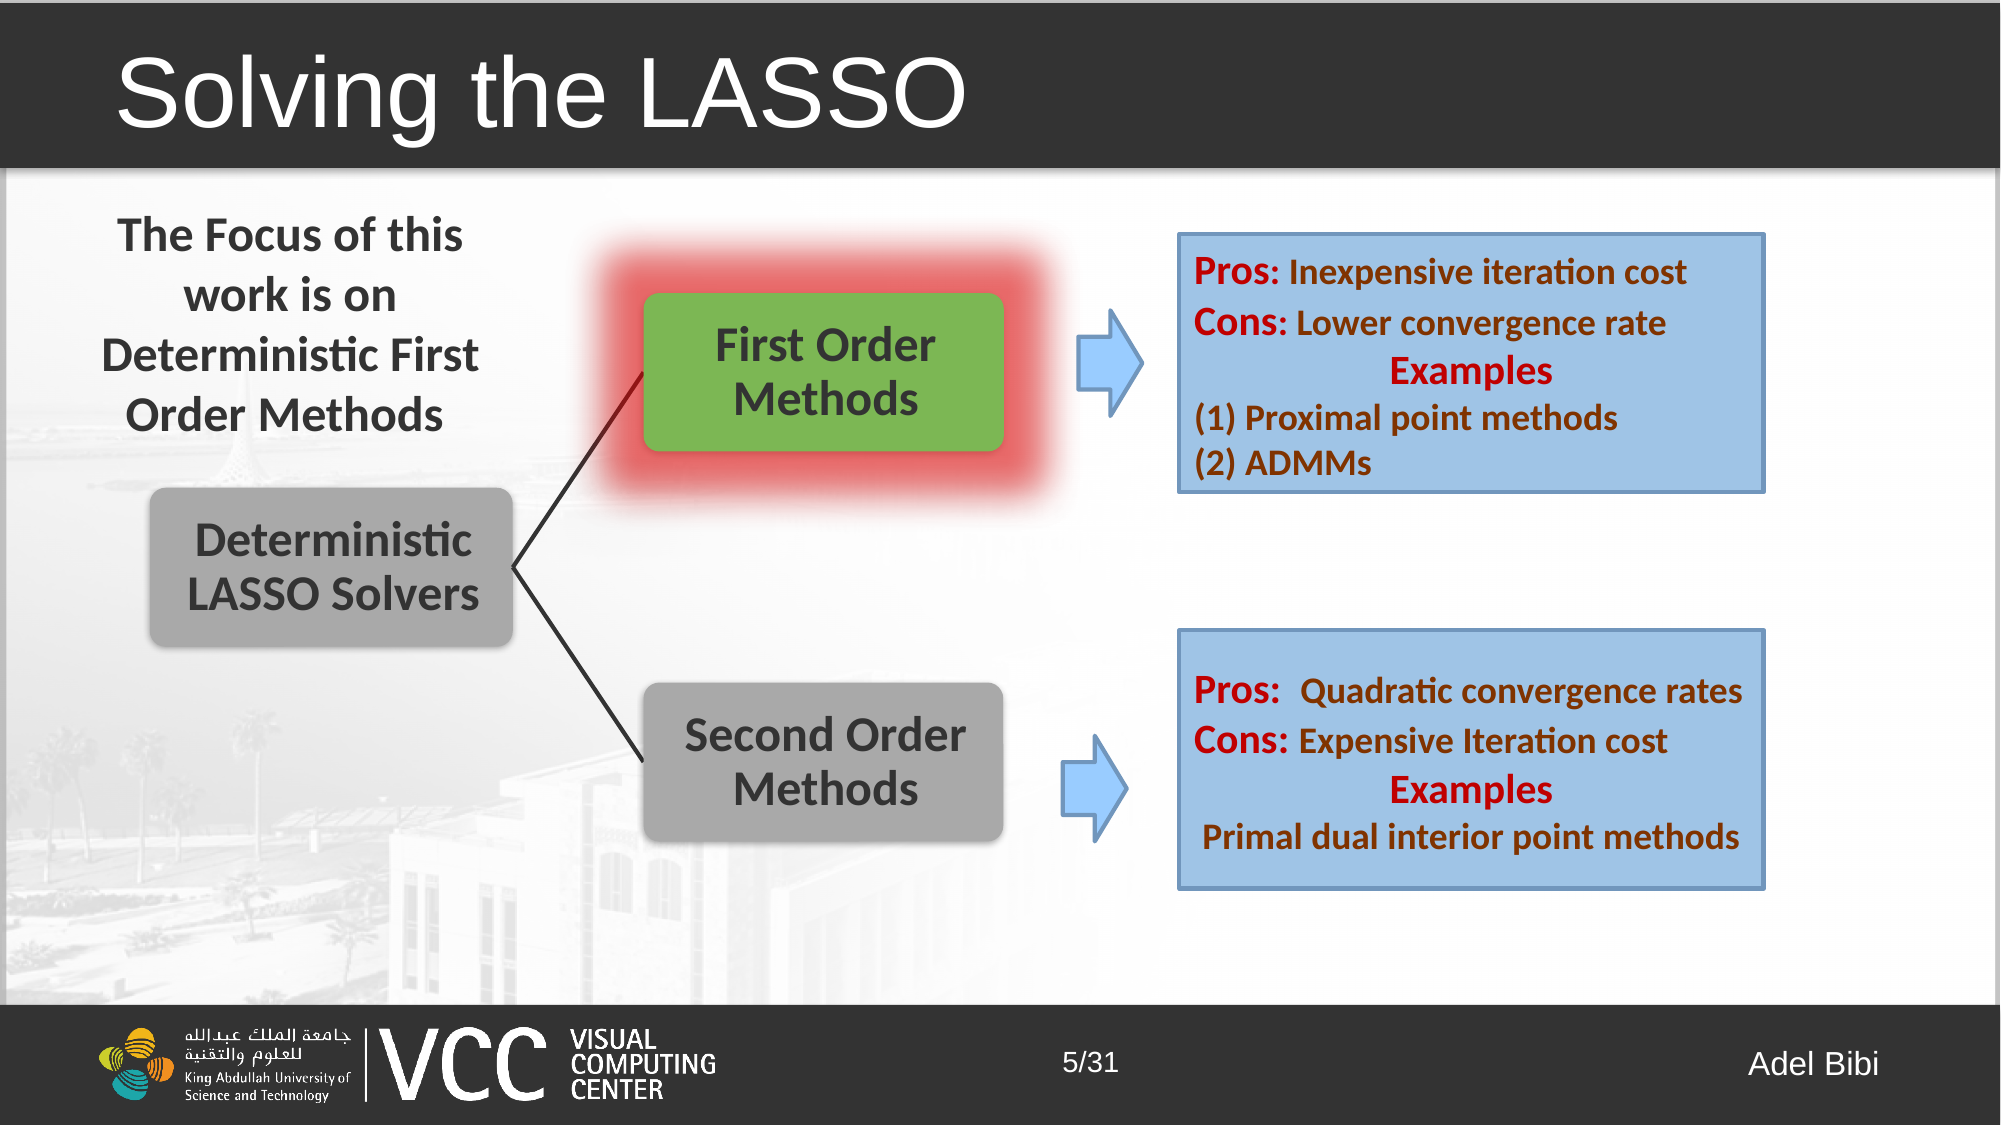

# Solving the LASSO
The Focus of this work is on Deterministic First Order Methods
Pros: Inexpensive iteration cost
Cons: Lower convergence rate
Examples
(1) Proximal point methods
(2) ADMMs
Deterministic LASSO Solvers

First Order Methods

Second Order Methods

Pros:  Quadratic convergence rates
Cons: Expensive Iteration cost
Examples
Primal dual interior point methods